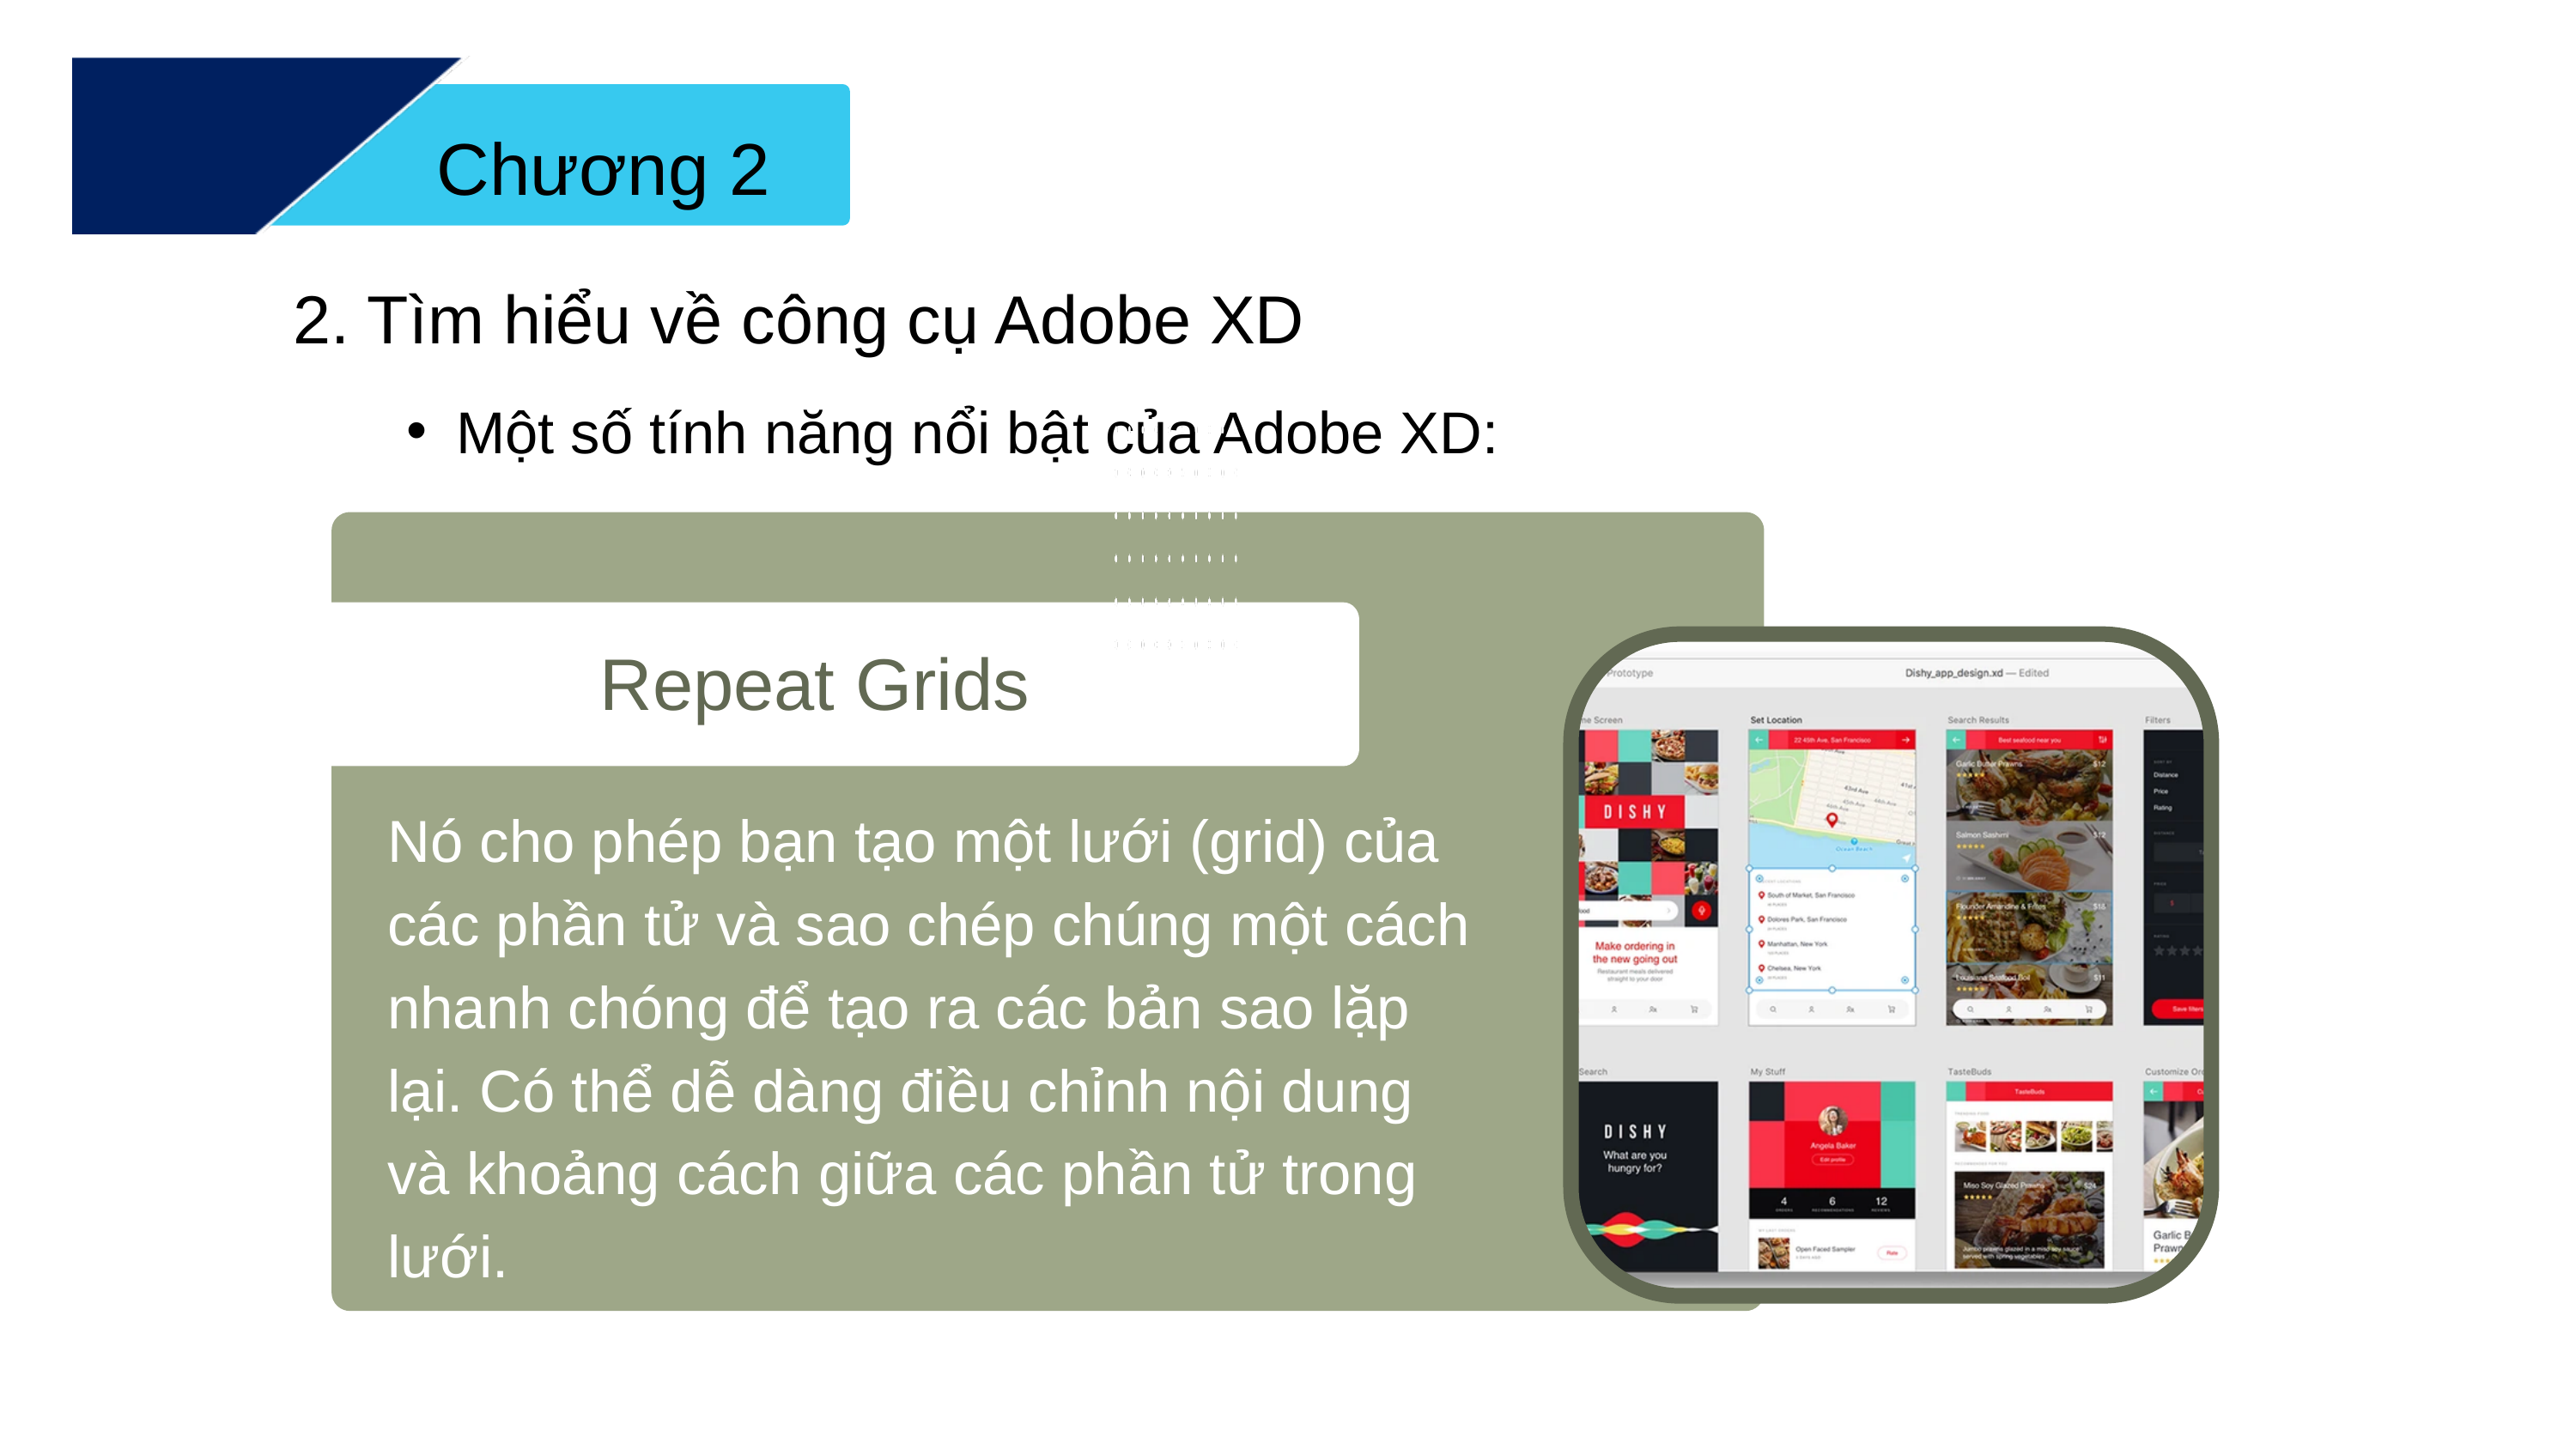

Chương 2
2. Tìm hiểu về công cụ Adobe XD
Một số tính năng nổi bật của Adobe XD:

Repeat Grids

Nó cho phép bạn tạo một lưới (grid) của các phần tử và sao chép chúng một cách nhanh chóng để tạo ra các bản sao lặp lại. Có thể dễ dàng điều chỉnh nội dung và khoảng cách giữa các phần tử trong lưới.